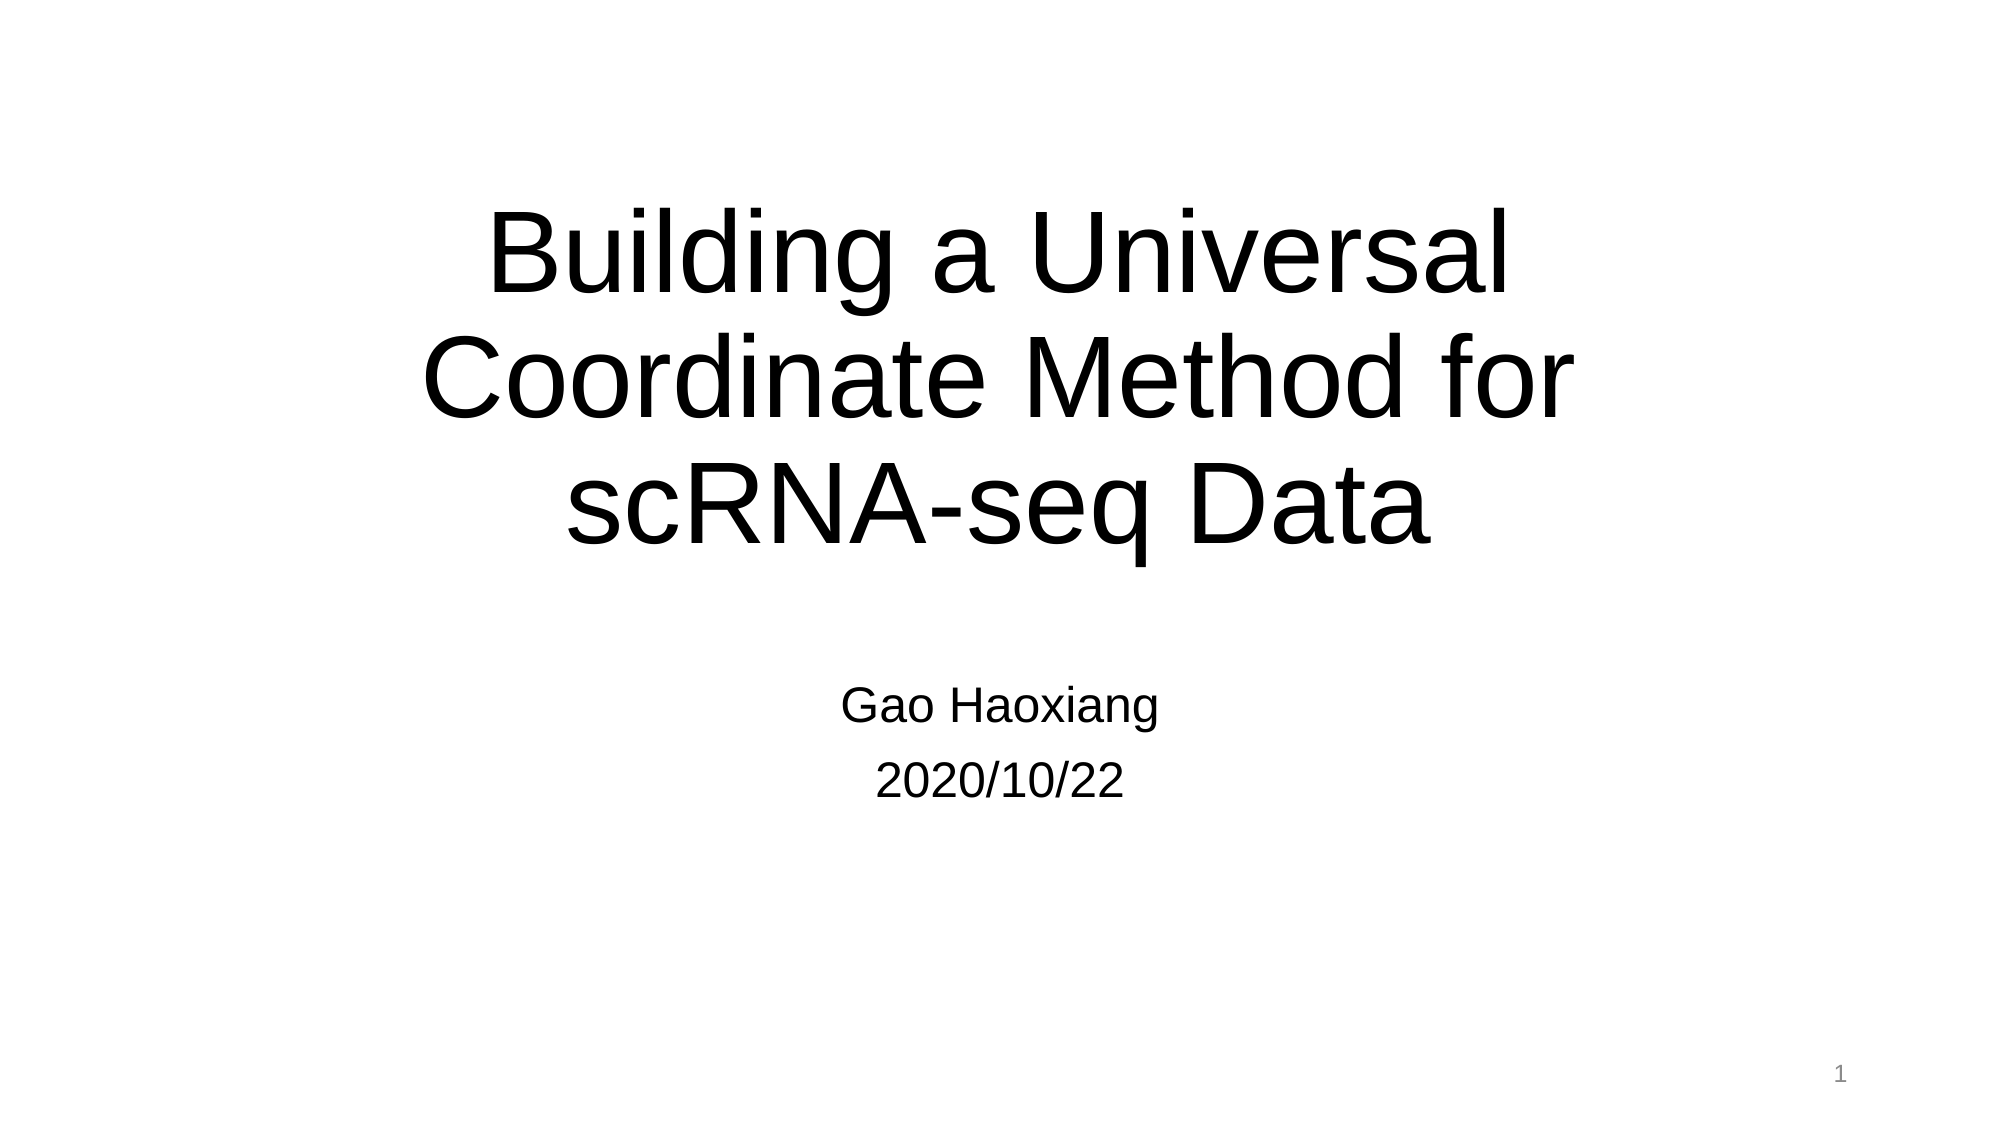

# Building a Universal Coordinate Method for scRNA-seq Data

Gao Haoxiang
2020/10/22

1